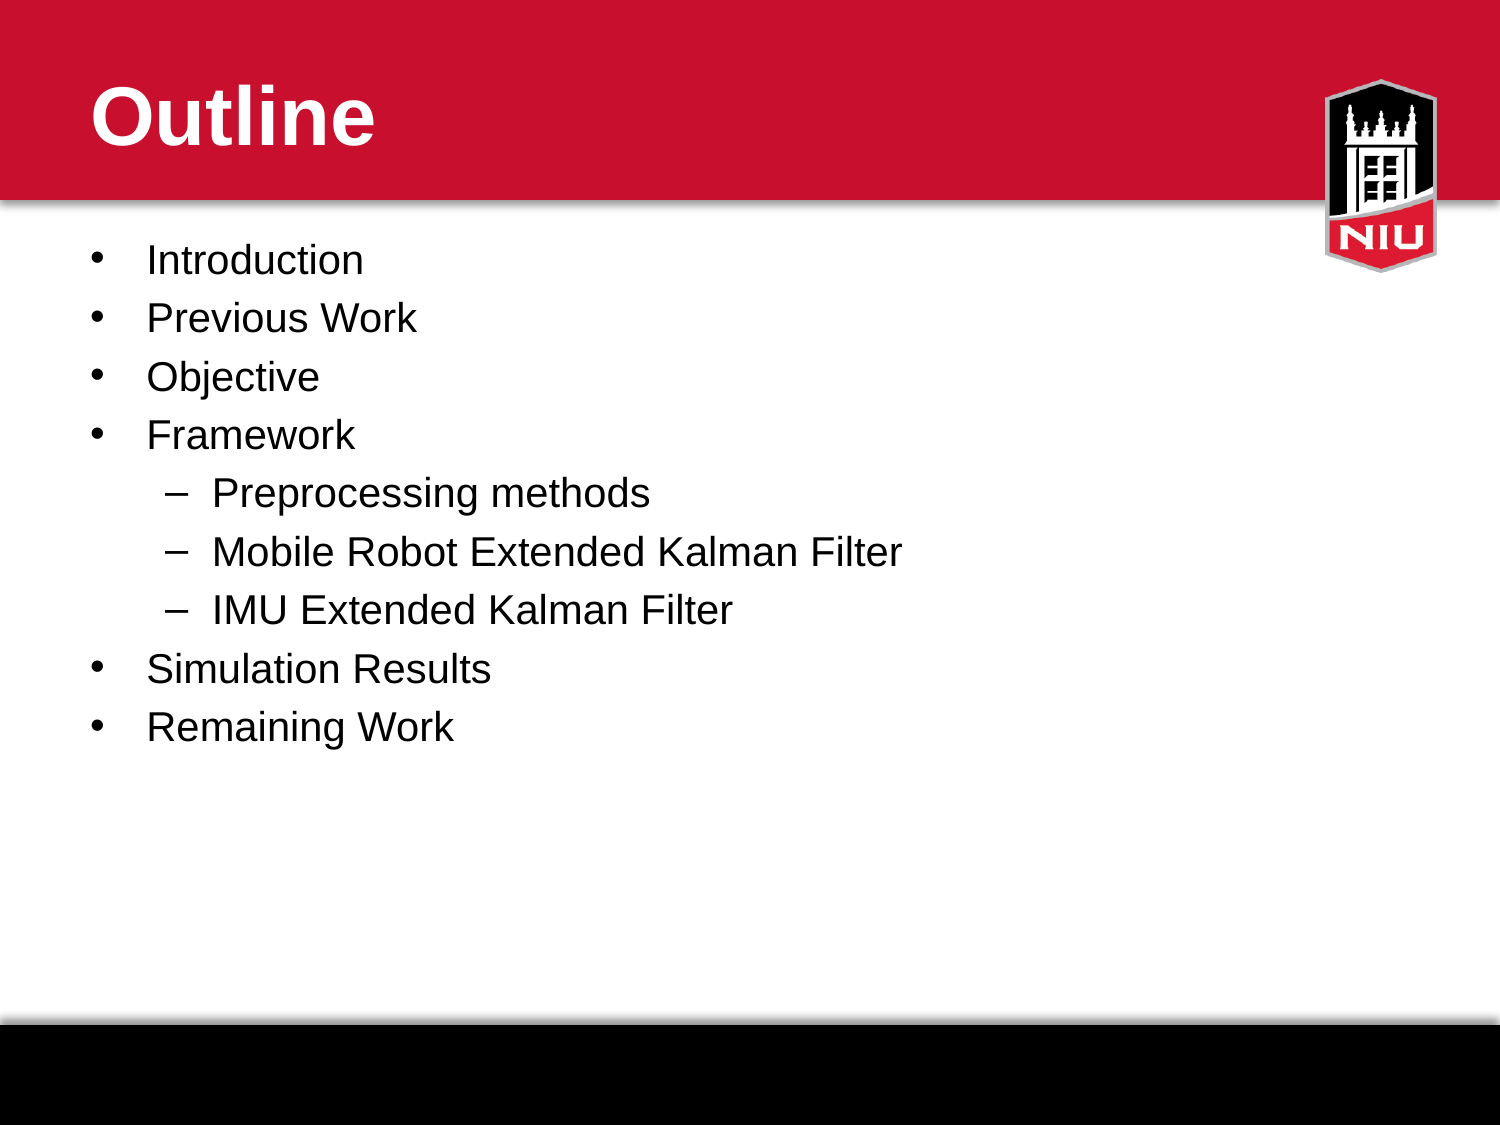

# Outline
Introduction
Previous Work
Objective
Framework
Preprocessing methods
Mobile Robot Extended Kalman Filter
IMU Extended Kalman Filter
Simulation Results
Remaining Work